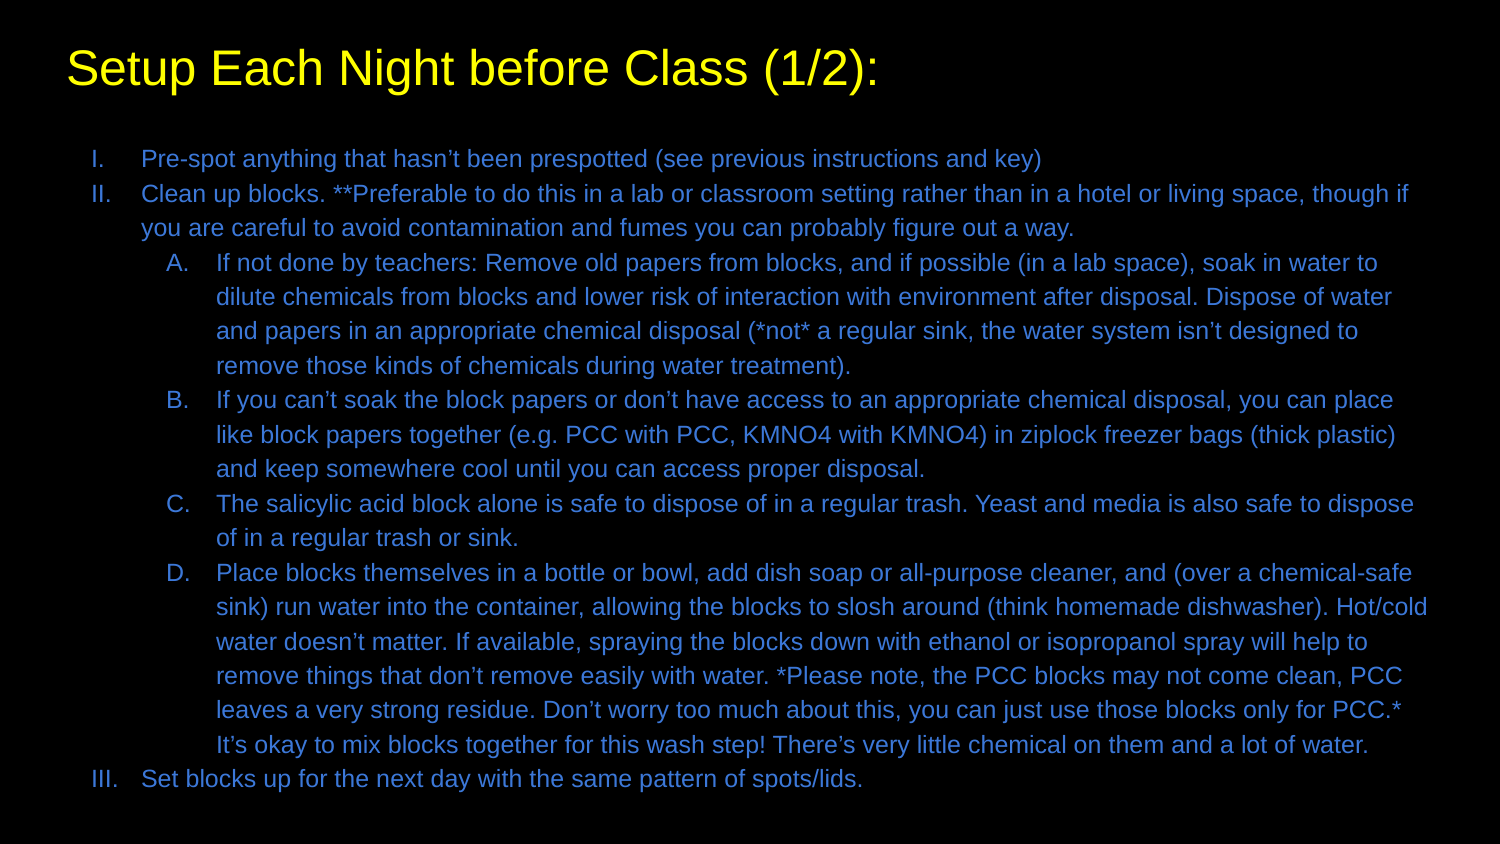

# Setup Each Night before Class (1/2):
Pre-spot anything that hasn’t been prespotted (see previous instructions and key)
Clean up blocks. **Preferable to do this in a lab or classroom setting rather than in a hotel or living space, though if you are careful to avoid contamination and fumes you can probably figure out a way.
If not done by teachers: Remove old papers from blocks, and if possible (in a lab space), soak in water to dilute chemicals from blocks and lower risk of interaction with environment after disposal. Dispose of water and papers in an appropriate chemical disposal (*not* a regular sink, the water system isn’t designed to remove those kinds of chemicals during water treatment).
If you can’t soak the block papers or don’t have access to an appropriate chemical disposal, you can place like block papers together (e.g. PCC with PCC, KMNO4 with KMNO4) in ziplock freezer bags (thick plastic) and keep somewhere cool until you can access proper disposal.
The salicylic acid block alone is safe to dispose of in a regular trash. Yeast and media is also safe to dispose of in a regular trash or sink.
Place blocks themselves in a bottle or bowl, add dish soap or all-purpose cleaner, and (over a chemical-safe sink) run water into the container, allowing the blocks to slosh around (think homemade dishwasher). Hot/cold water doesn’t matter. If available, spraying the blocks down with ethanol or isopropanol spray will help to remove things that don’t remove easily with water. *Please note, the PCC blocks may not come clean, PCC leaves a very strong residue. Don’t worry too much about this, you can just use those blocks only for PCC.* It’s okay to mix blocks together for this wash step! There’s very little chemical on them and a lot of water.
Set blocks up for the next day with the same pattern of spots/lids.